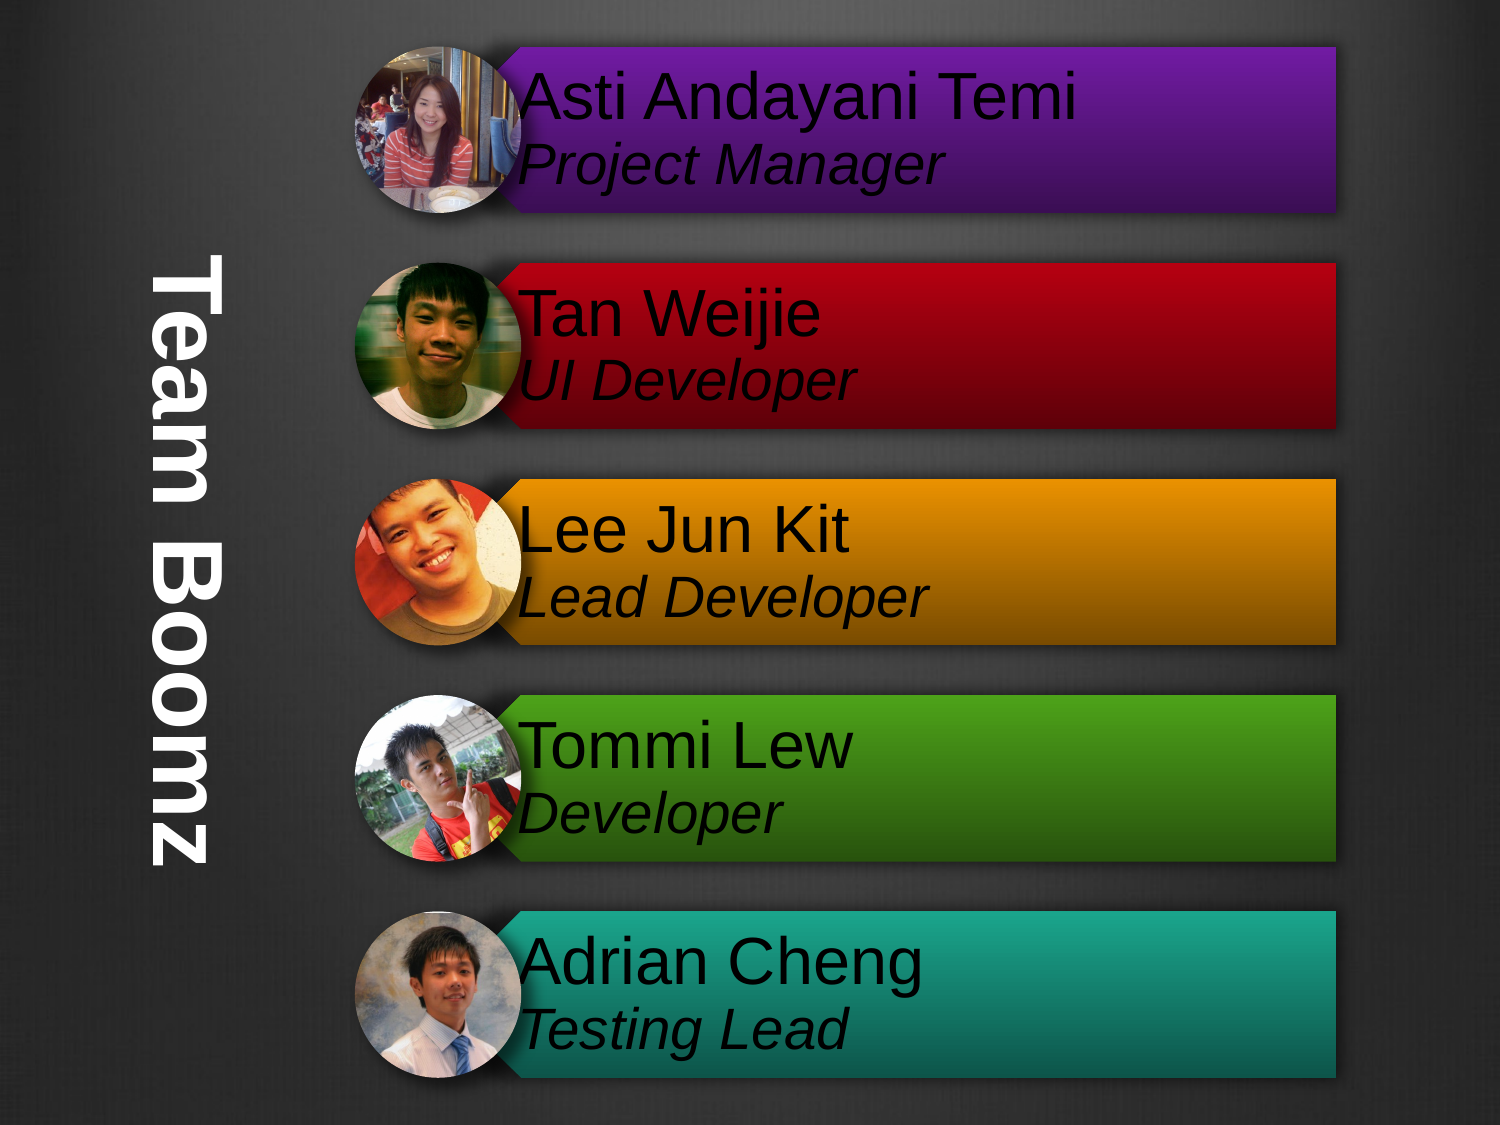

Asti Andayani Temi
Project Manager
Tan Weijie
UI Developer
Lee Jun Kit
Lead Developer
Tommi Lew
Developer
Adrian Cheng
Testing Lead
# Team Boomz